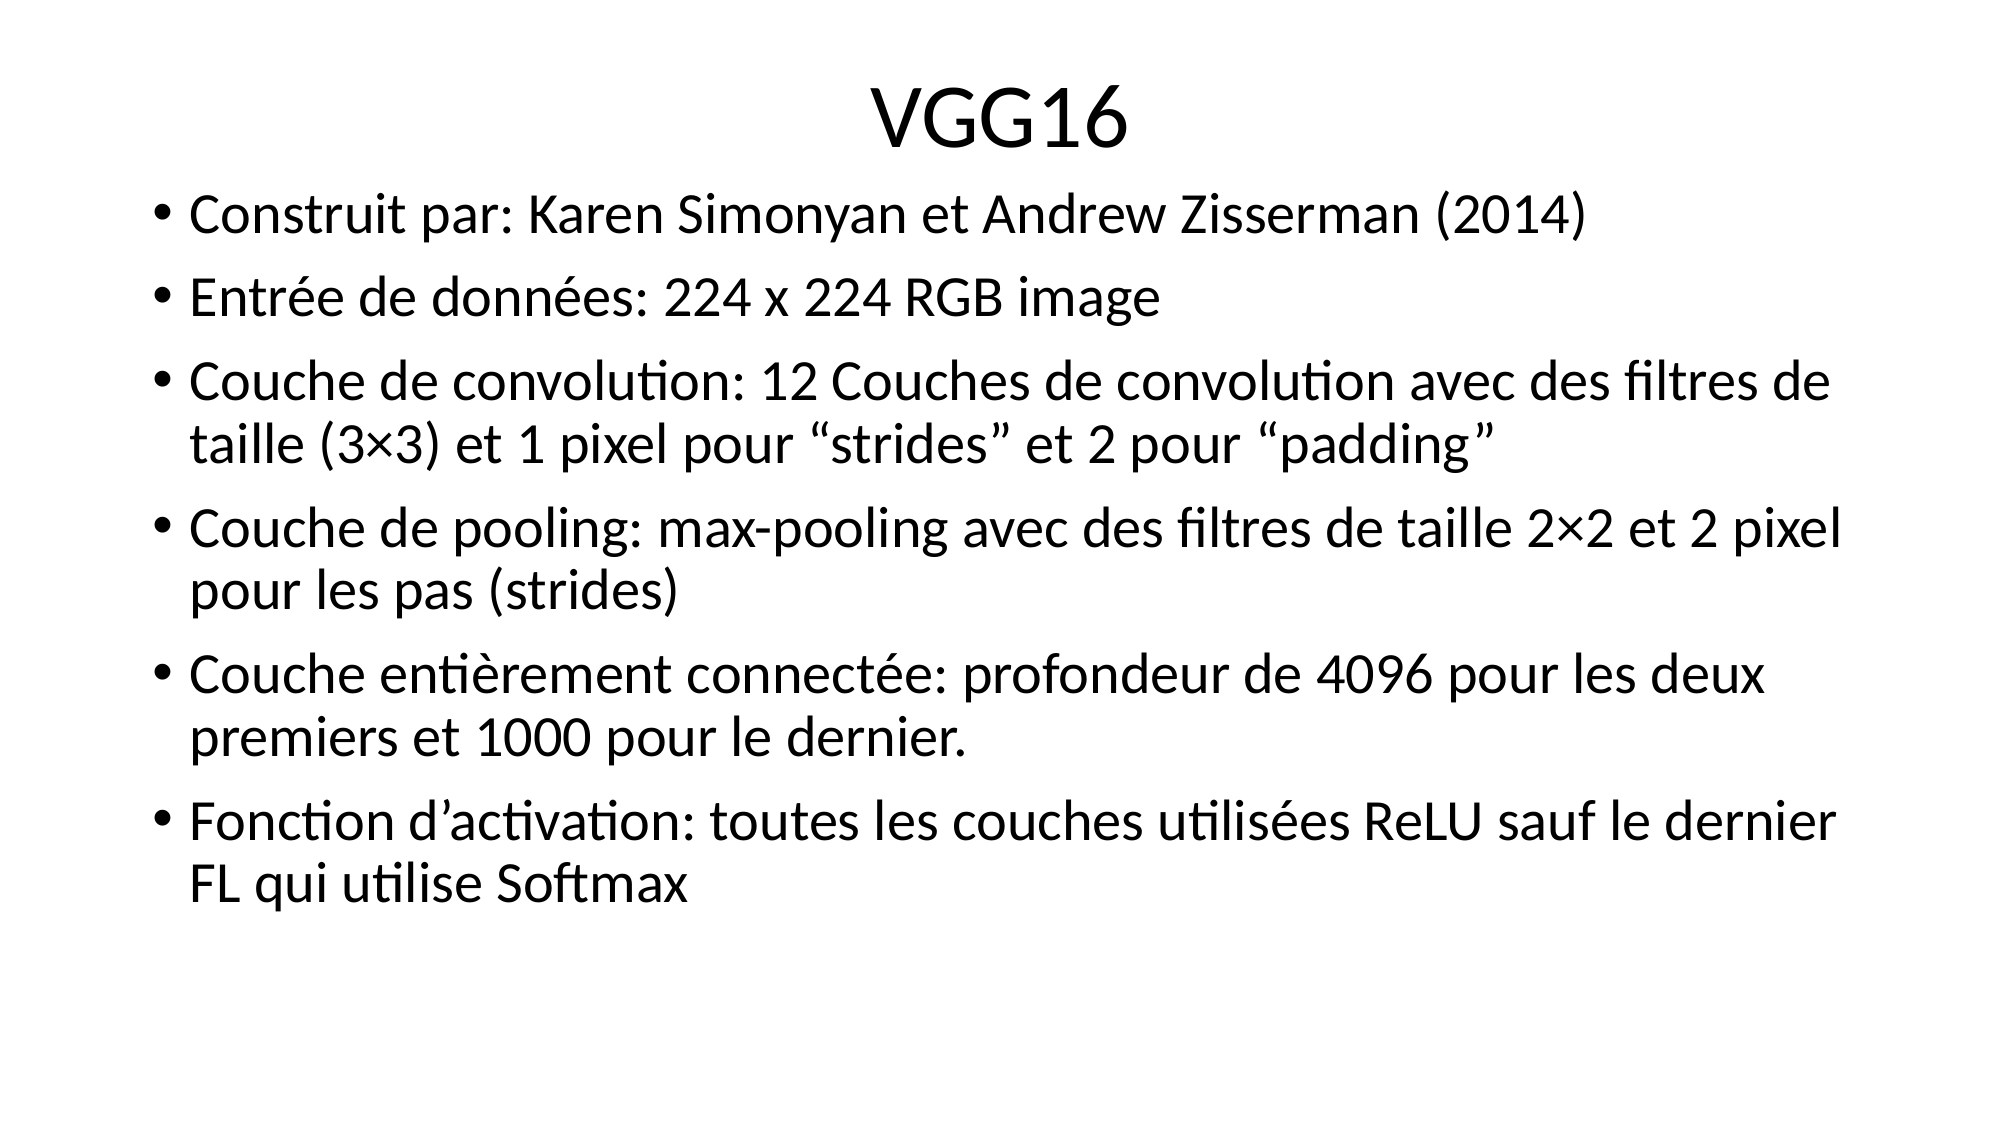

# VGG16
Construit par: Karen Simonyan et Andrew Zisserman (2014)
Entrée de données: 224 x 224 RGB image
Couche de convolution: 12 Couches de convolution avec des filtres de taille (3×3) et 1 pixel pour “strides” et 2 pour “padding”
Couche de pooling: max-pooling avec des filtres de taille 2×2 et 2 pixel pour les pas (strides)
Couche entièrement connectée: profondeur de 4096 pour les deux premiers et 1000 pour le dernier.
Fonction d’activation: toutes les couches utilisées ReLU sauf le dernier FL qui utilise Softmax